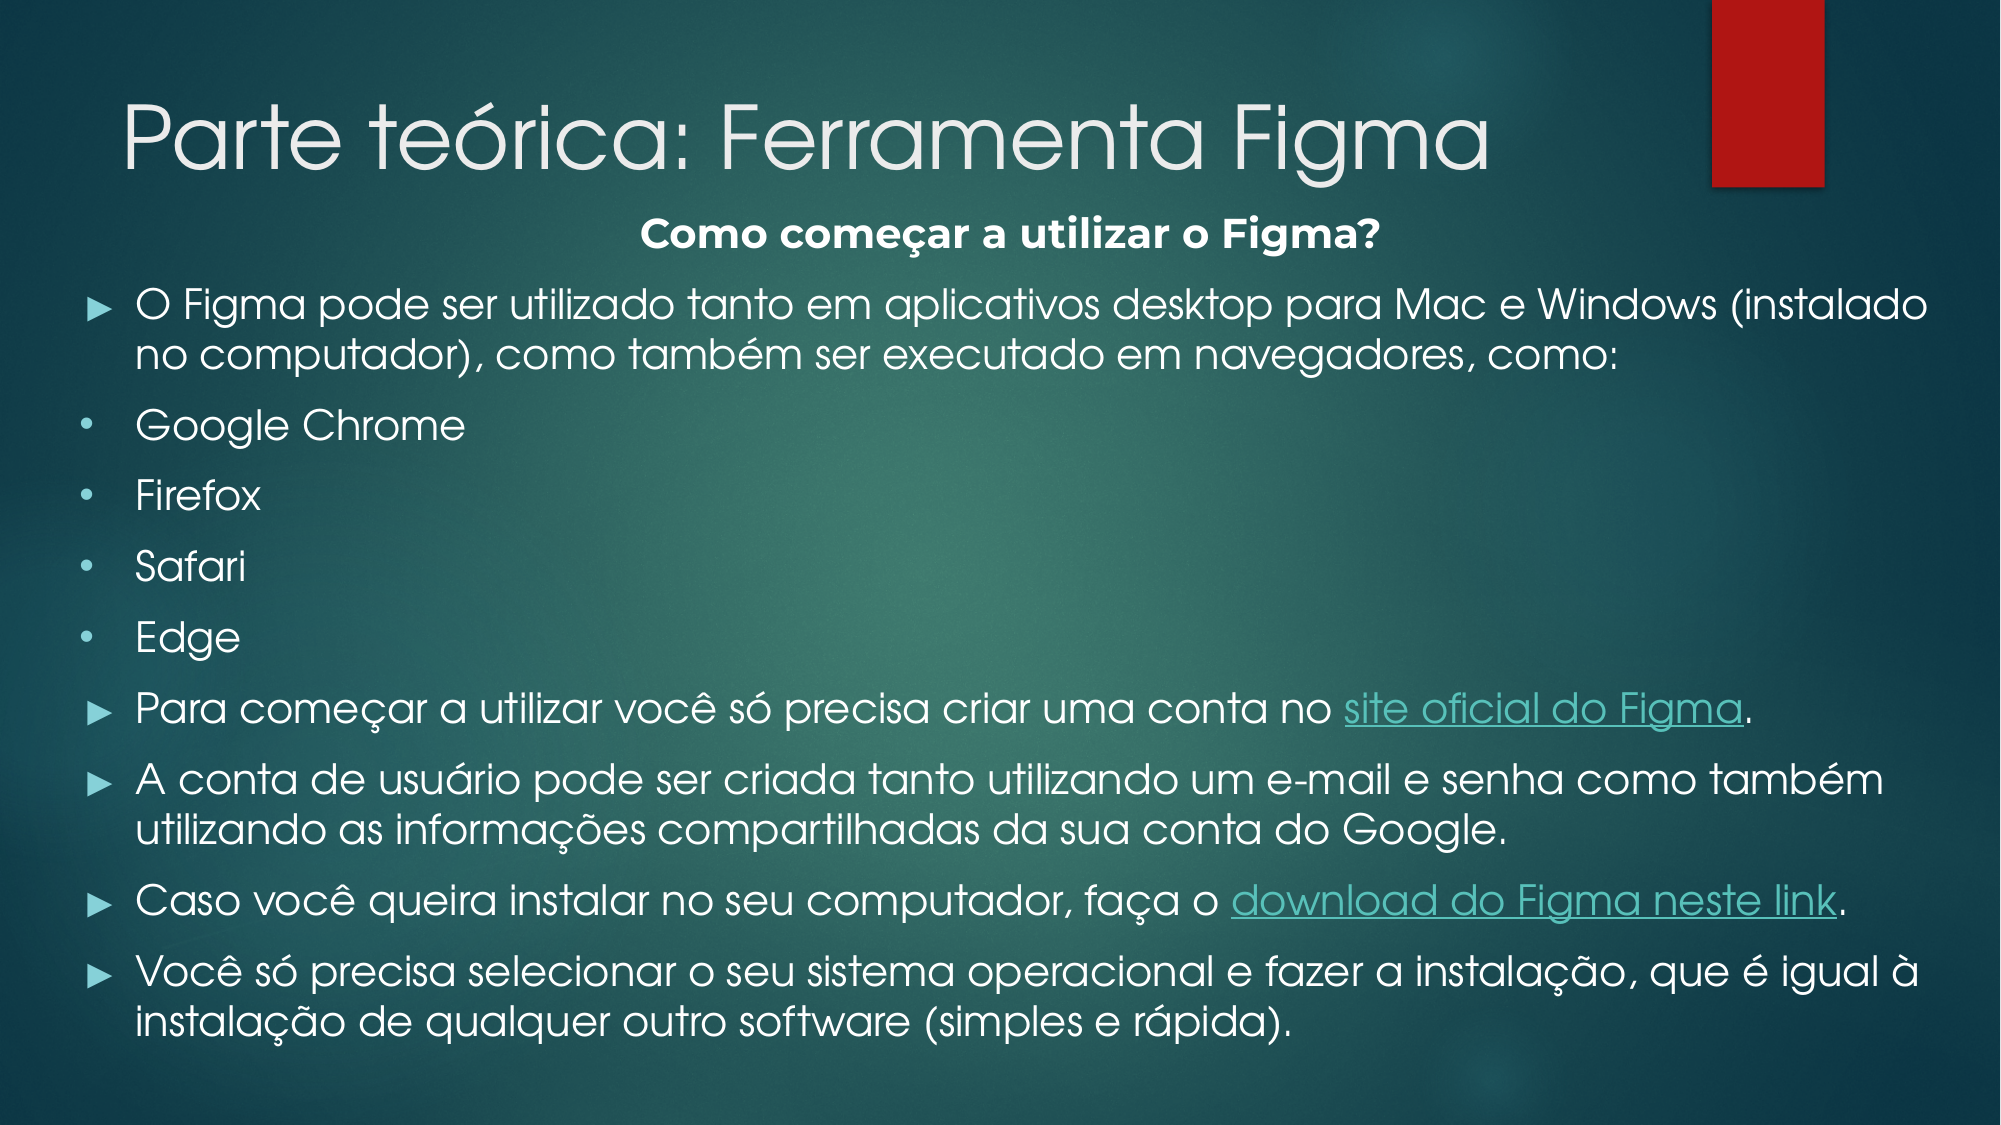

# Parte teórica: Ferramenta Figma
Como começar a utilizar o Figma?
O Figma pode ser utilizado tanto em aplicativos desktop para Mac e Windows (instalado no computador), como também ser executado em navegadores, como:
Google Chrome
Firefox
Safari
Edge
Para começar a utilizar você só precisa criar uma conta no site oficial do Figma.
A conta de usuário pode ser criada tanto utilizando um e-mail e senha como também utilizando as informações compartilhadas da sua conta do Google.
Caso você queira instalar no seu computador, faça o download do Figma neste link.
Você só precisa selecionar o seu sistema operacional e fazer a instalação, que é igual à instalação de qualquer outro software (simples e rápida).